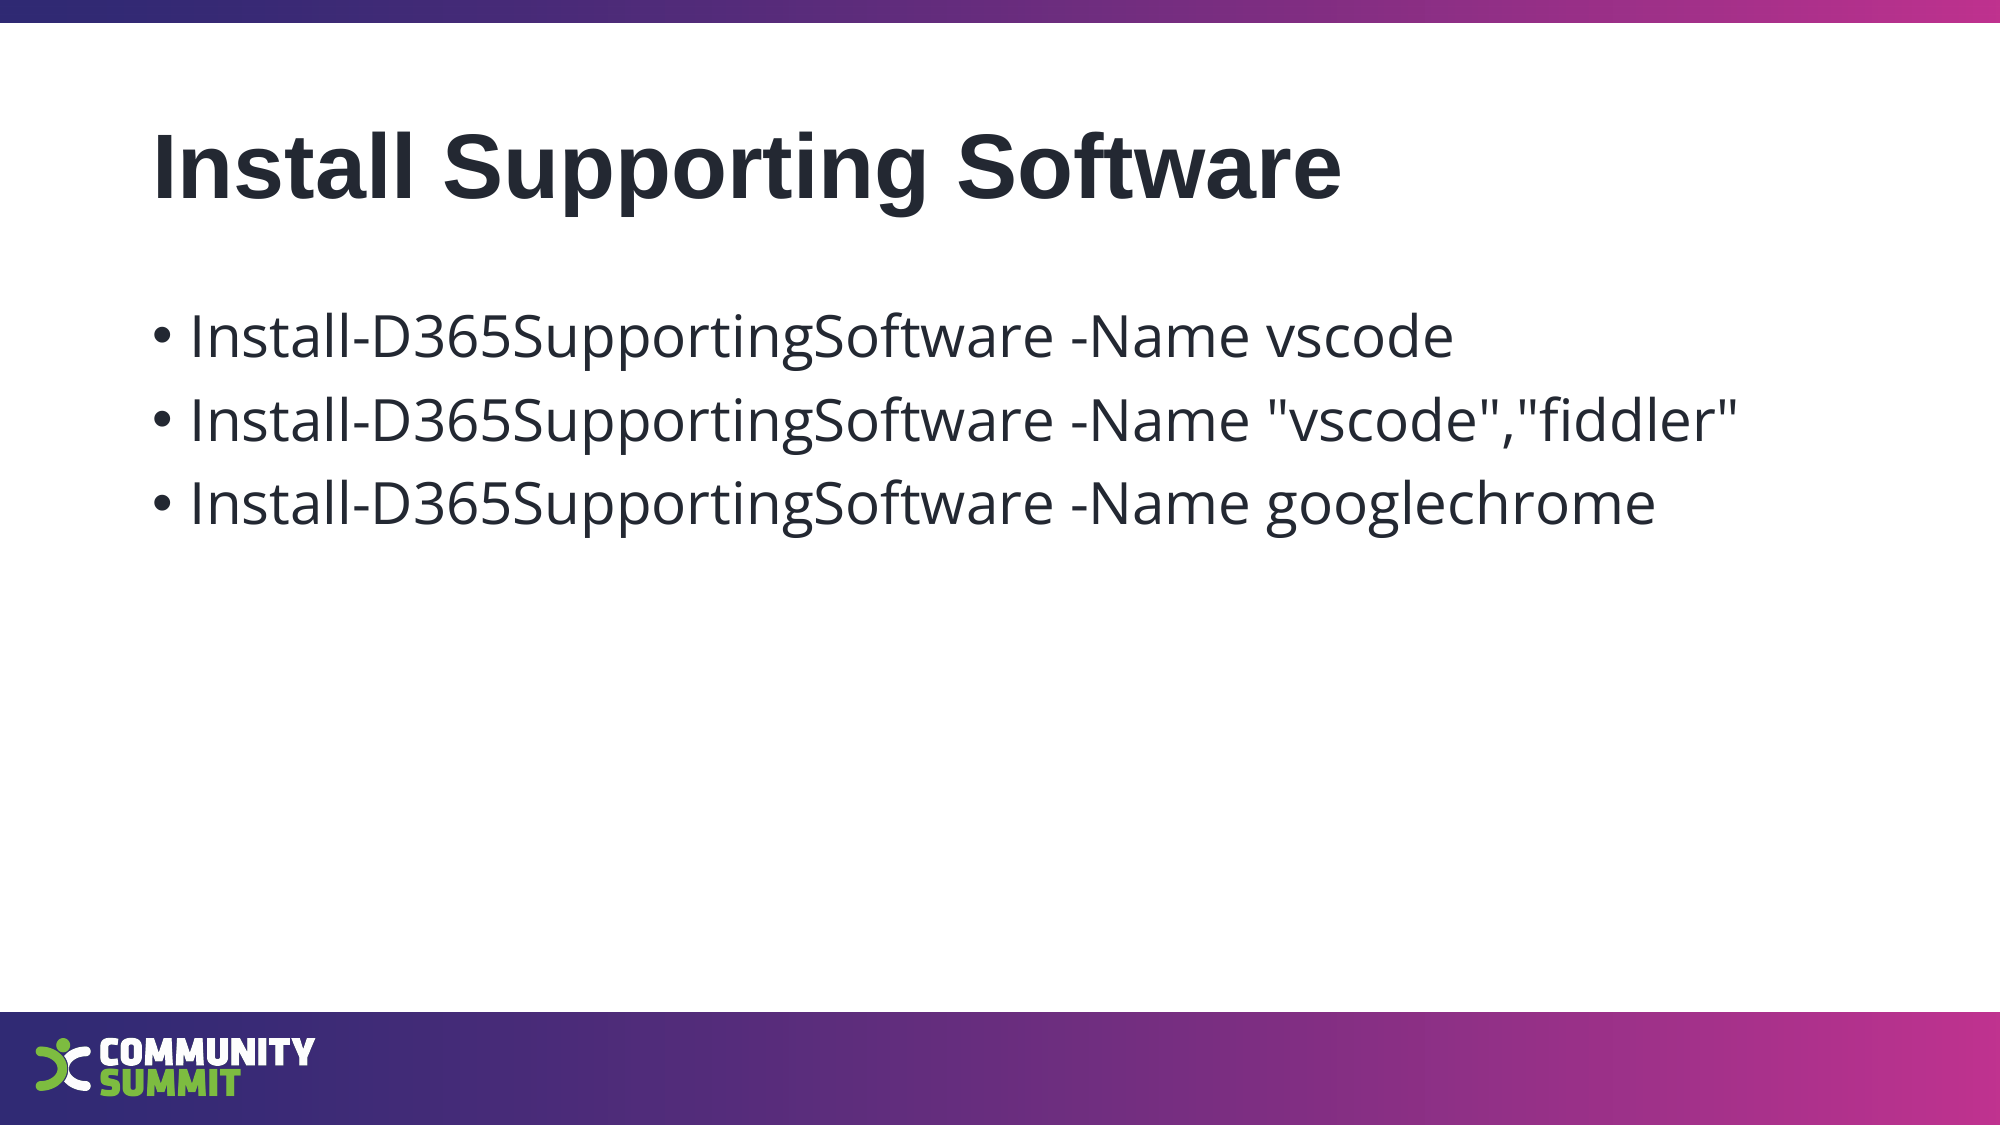

# Install Supporting Software
Install-D365SupportingSoftware -Name vscode
Install-D365SupportingSoftware -Name "vscode","fiddler"
Install-D365SupportingSoftware -Name googlechrome